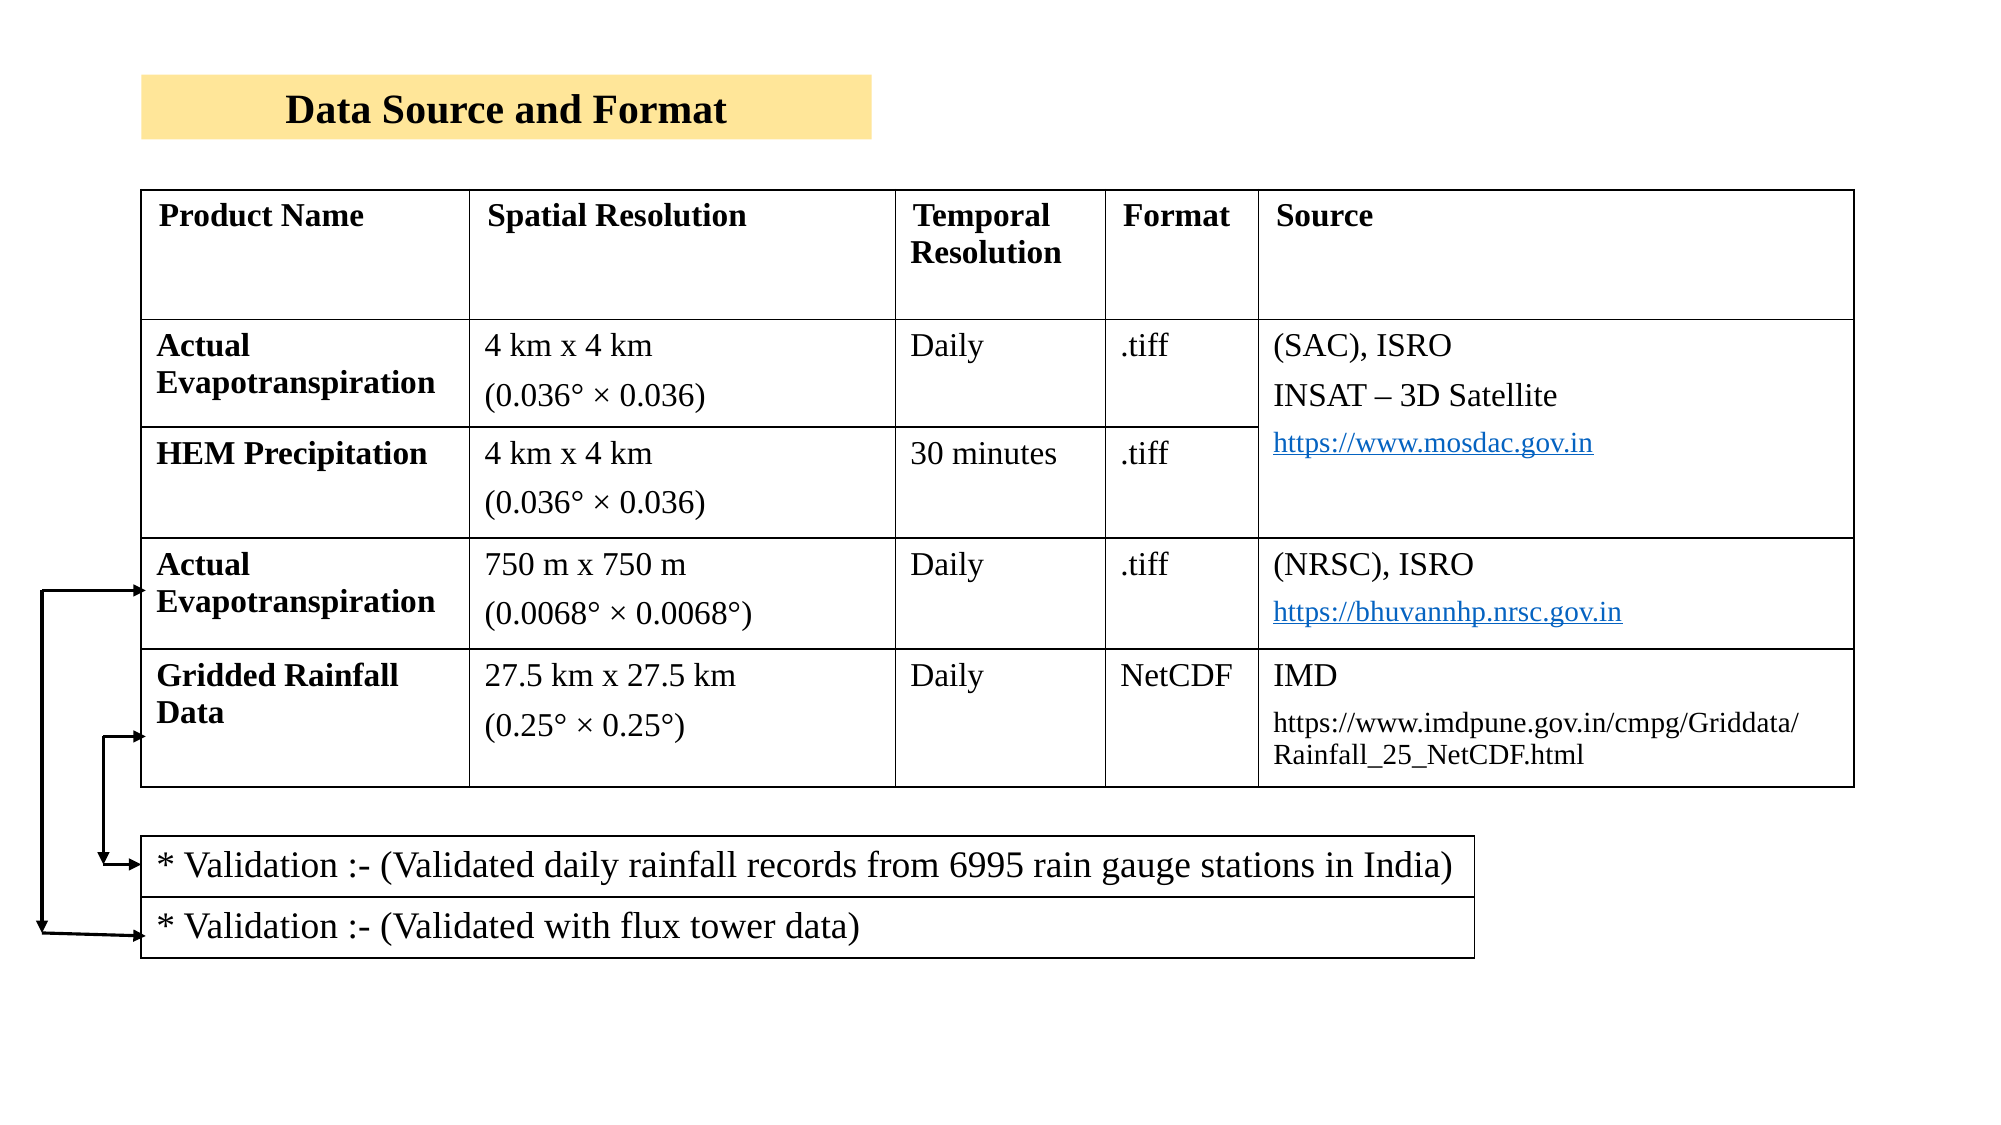

Data Source and Format
| Product Name | Spatial Resolution | Temporal Resolution | Format | Source |
| --- | --- | --- | --- | --- |
| Actual Evapotranspiration | 4 km x 4 km (0.036° × 0.036) | Daily | .tiff | (SAC), ISRO INSAT – 3D Satellite https://www.mosdac.gov.in |
| HEM Precipitation | 4 km x 4 km (0.036° × 0.036) | 30 minutes | .tiff |  |
| Actual Evapotranspiration | 750 m x 750 m (0.0068° × 0.0068°) | Daily | .tiff | (NRSC), ISRO https://bhuvannhp.nrsc.gov.in |
| Gridded Rainfall Data | 27.5 km x 27.5 km (0.25° × 0.25°) | Daily | NetCDF | IMD https://www.imdpune.gov.in/cmpg/Griddata/Rainfall\_25\_NetCDF.html |
| \* Validation :- (Validated daily rainfall records from 6995 rain gauge stations in India) |
| --- |
| \* Validation :- (Validated with flux tower data) |